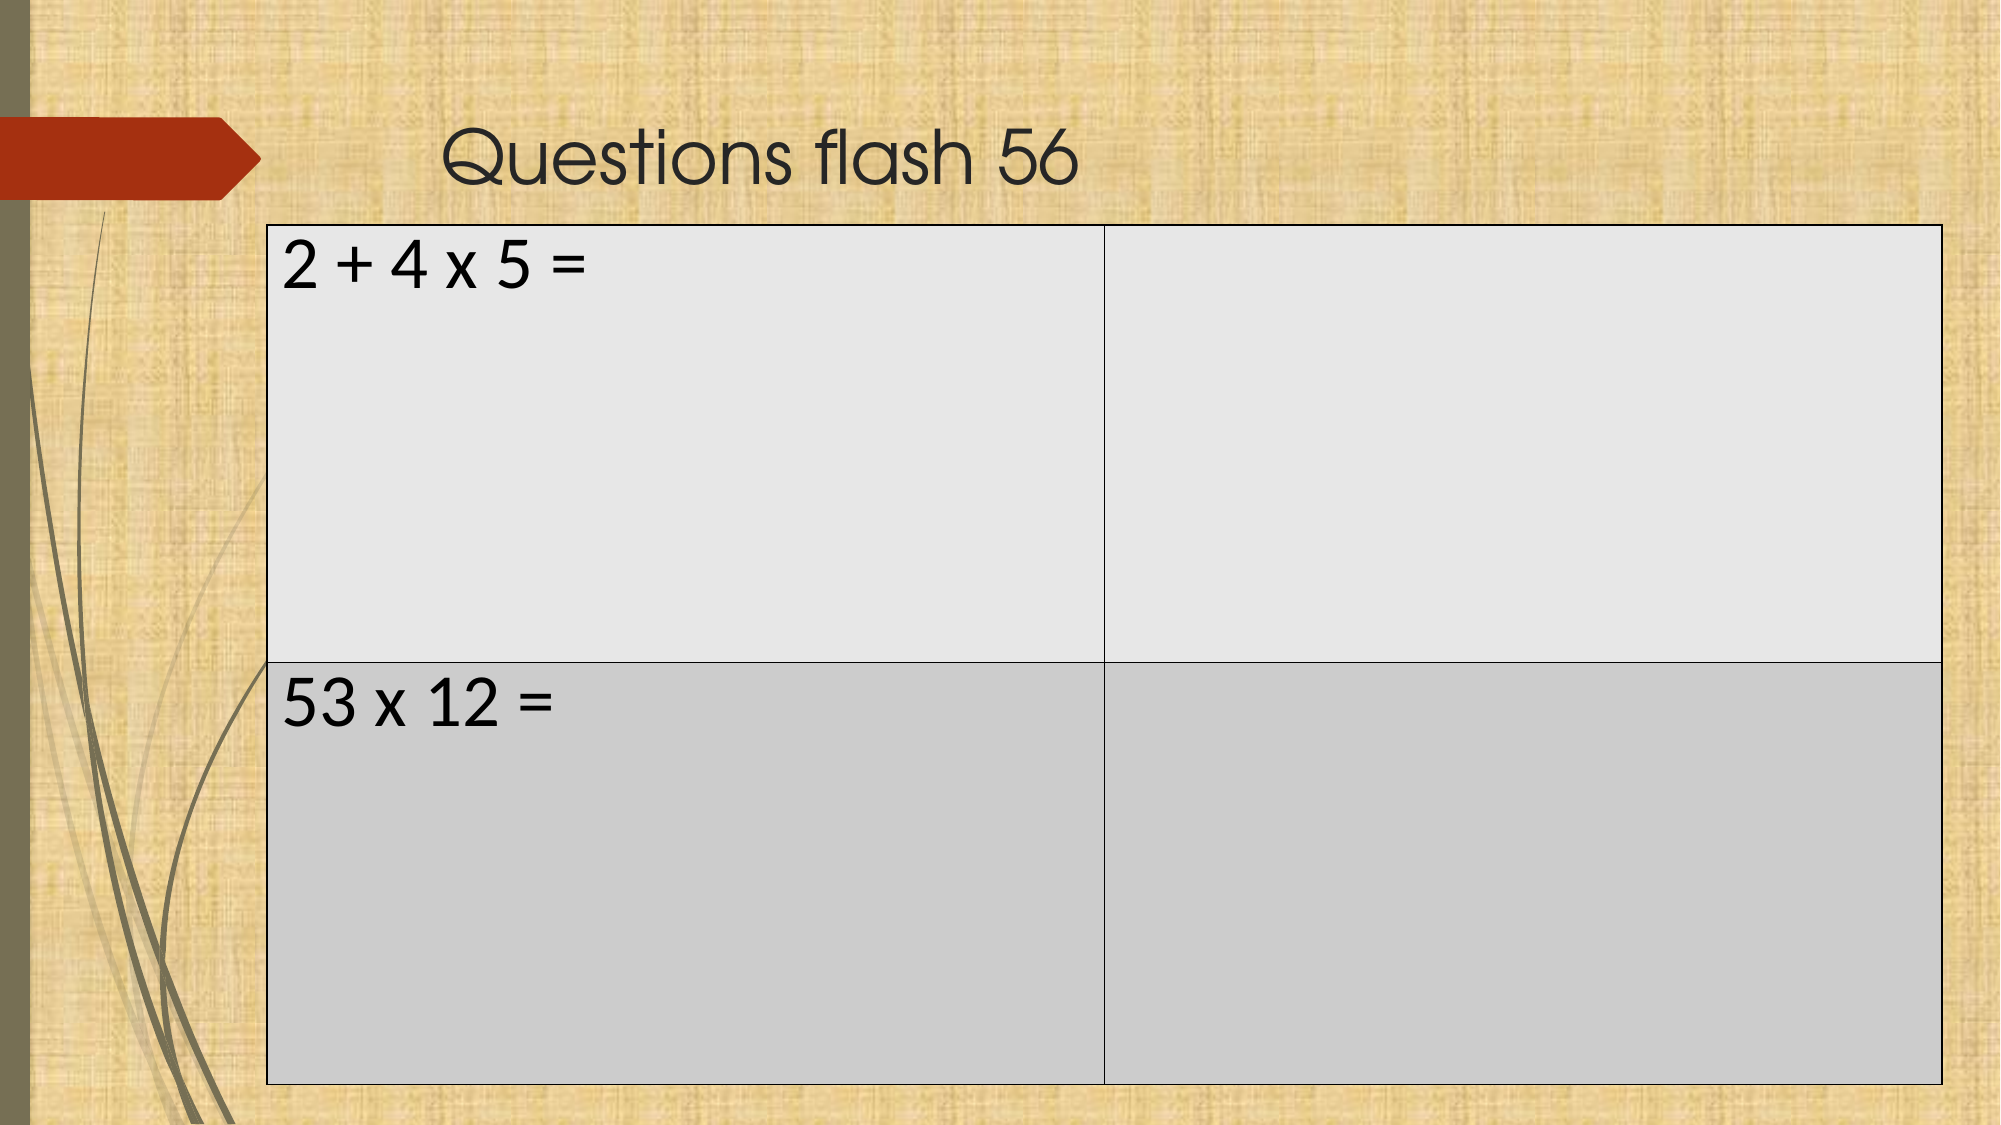

# Questions flash 56
| 2 + 4 x 5 = |  |
| --- | --- |
| 53 x 12 = |  |